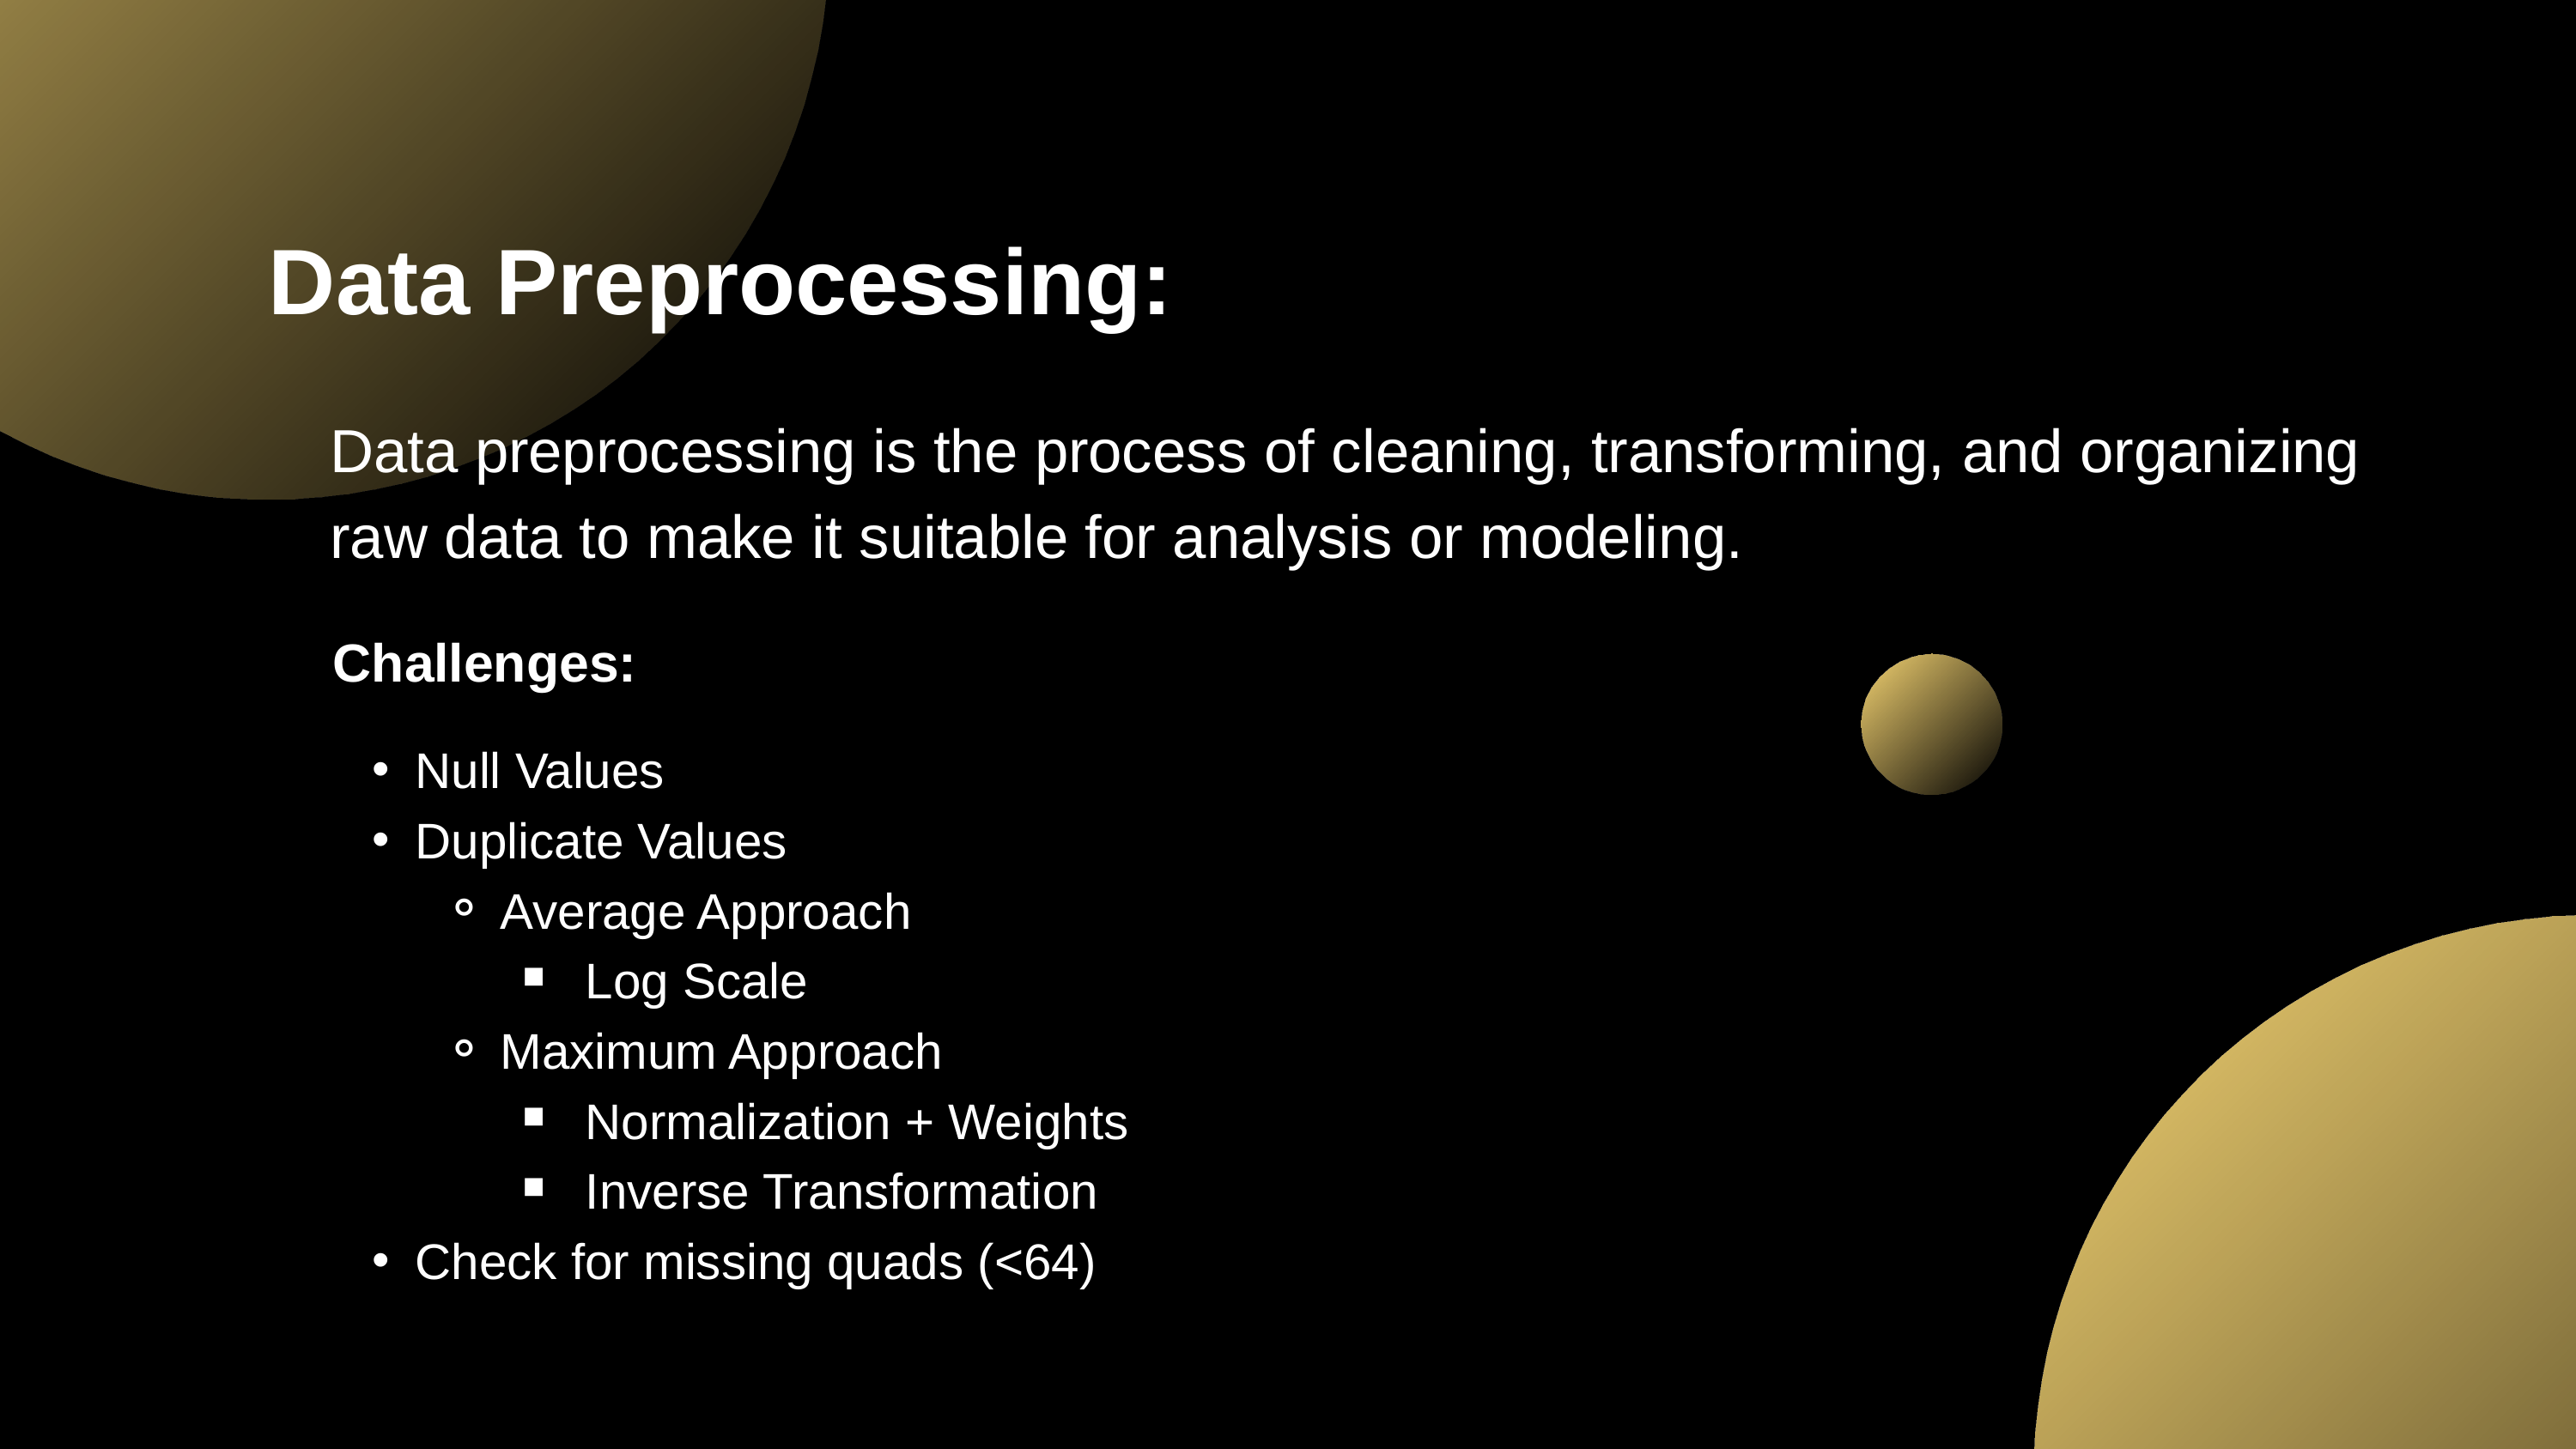

Data Preprocessing:
Data preprocessing is the process of cleaning, transforming, and organizing raw data to make it suitable for analysis or modeling.
Challenges:

Null Values
Duplicate Values
Average Approach
Log Scale
Maximum Approach
Normalization + Weights
Inverse Transformation
Check for missing quads (<64)